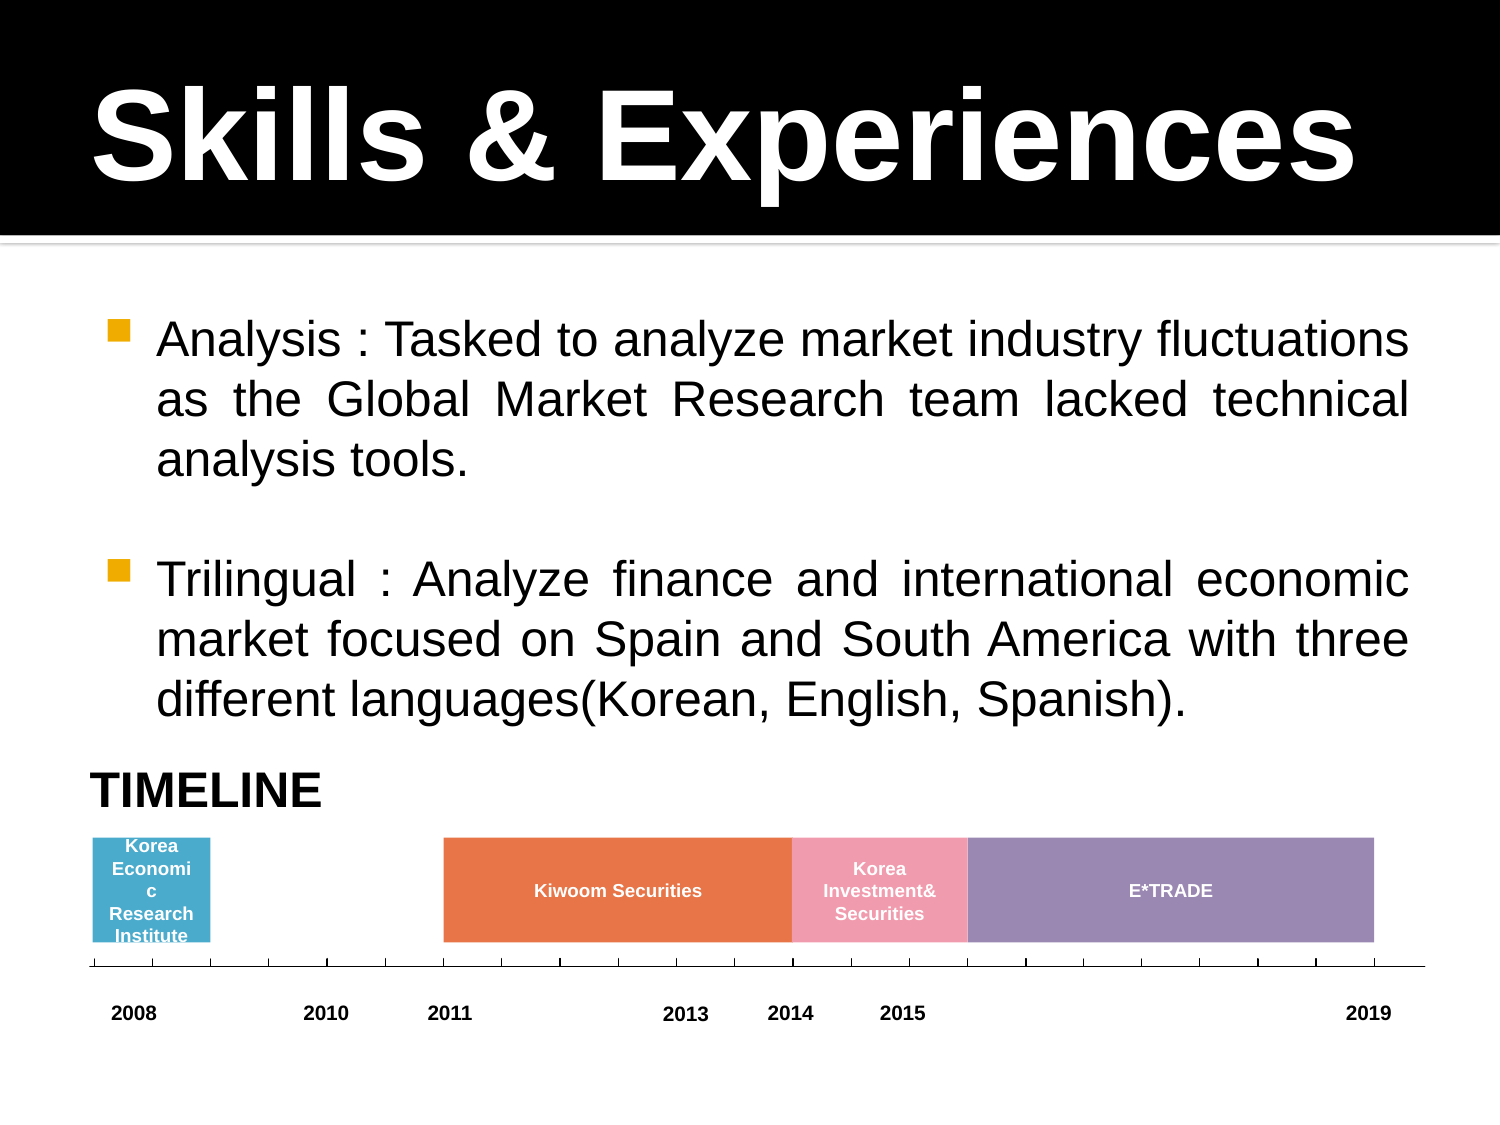

# Skills & Experiences
Analysis : Tasked to analyze market industry fluctuations as the Global Market Research team lacked technical analysis tools.

Trilingual : Analyze finance and international economic market focused on Spain and South America with three different languages(Korean, English, Spanish).
TIMELINE
Korea Economic
Research Institute
Kiwoom Securities
Korea Investment&
Securities
E*TRADE
2008
2010
2014
2015
2019
2011

2013